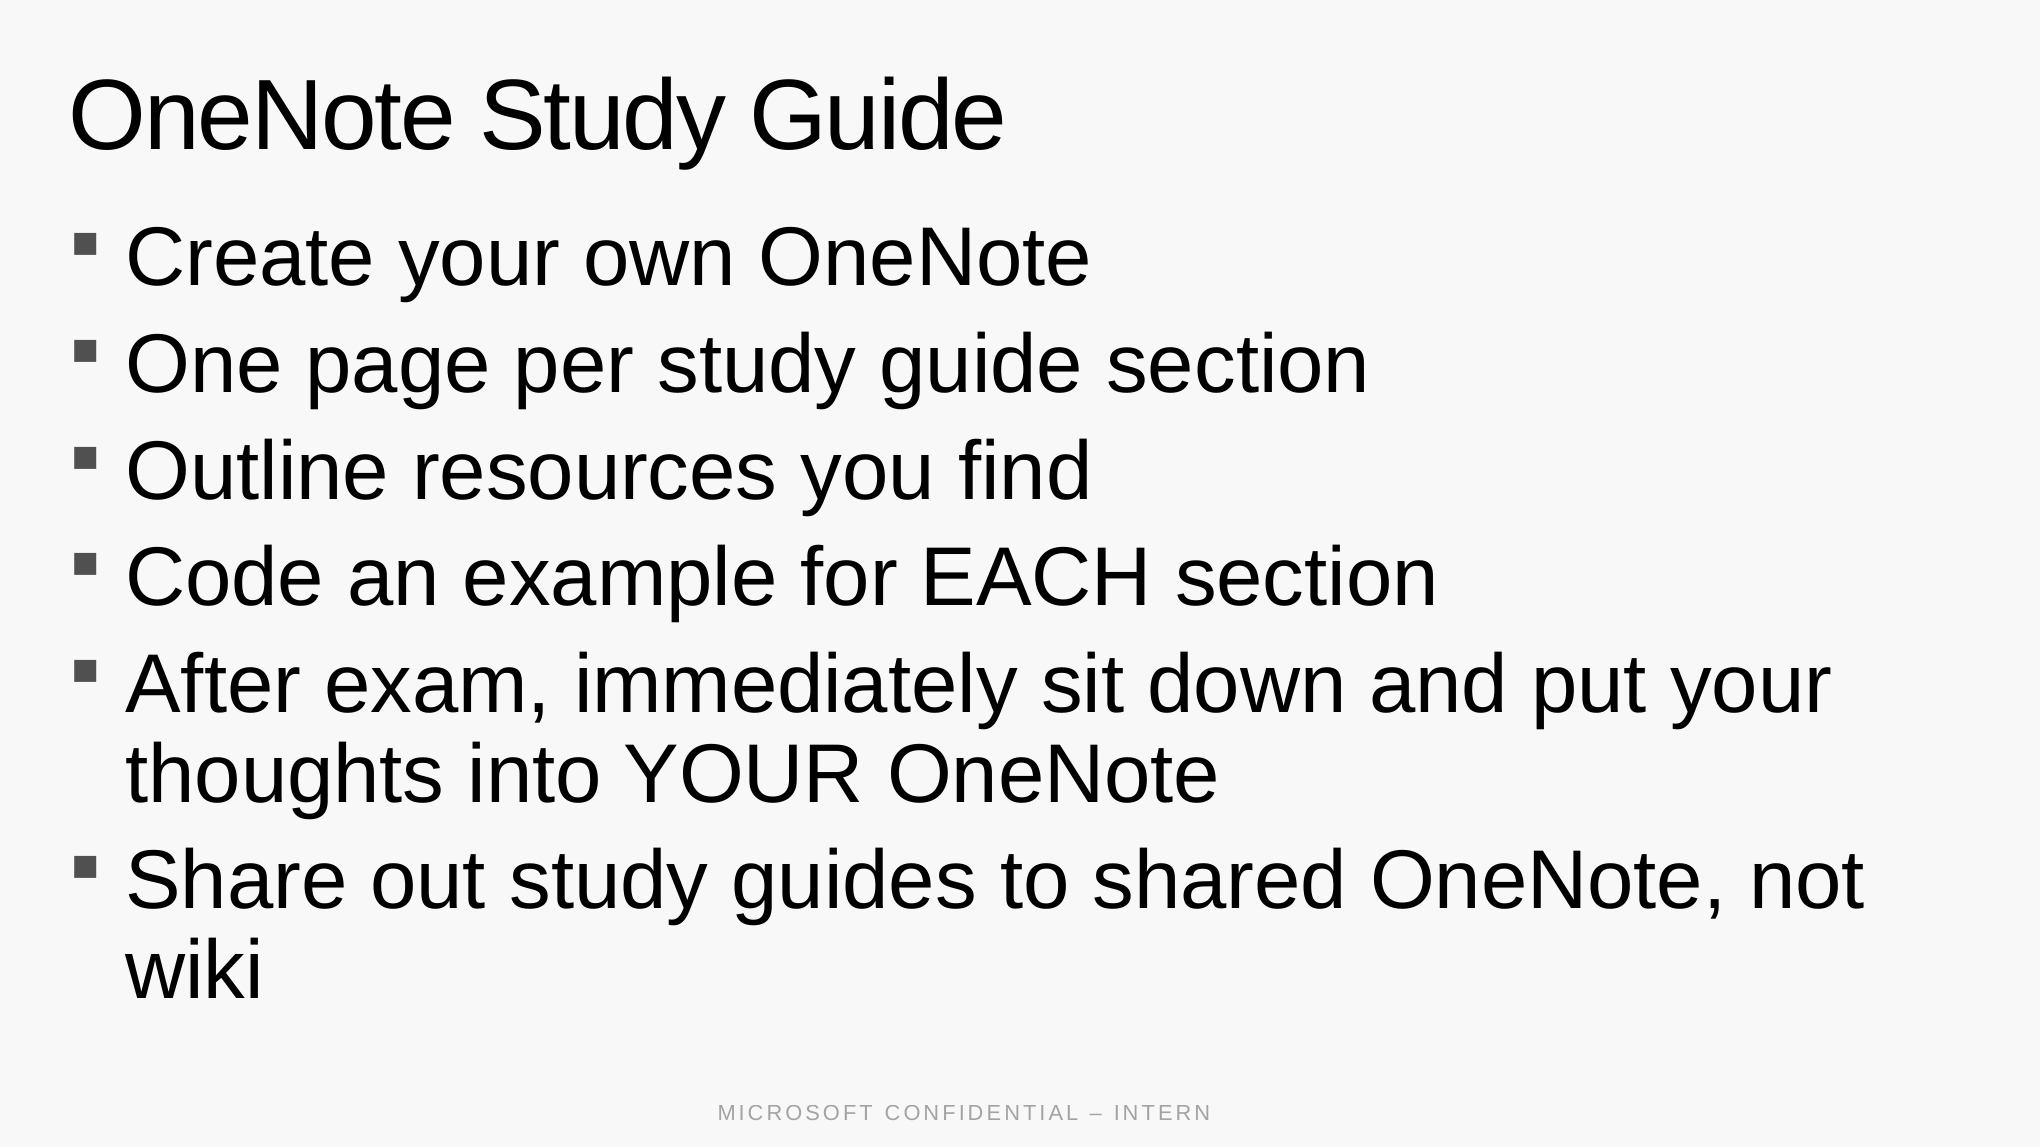

# OneNote Study Guide
Create your own OneNote
One page per study guide section
Outline resources you find
Code an example for EACH section
After exam, immediately sit down and put your thoughts into YOUR OneNote
Share out study guides to shared OneNote, not wiki